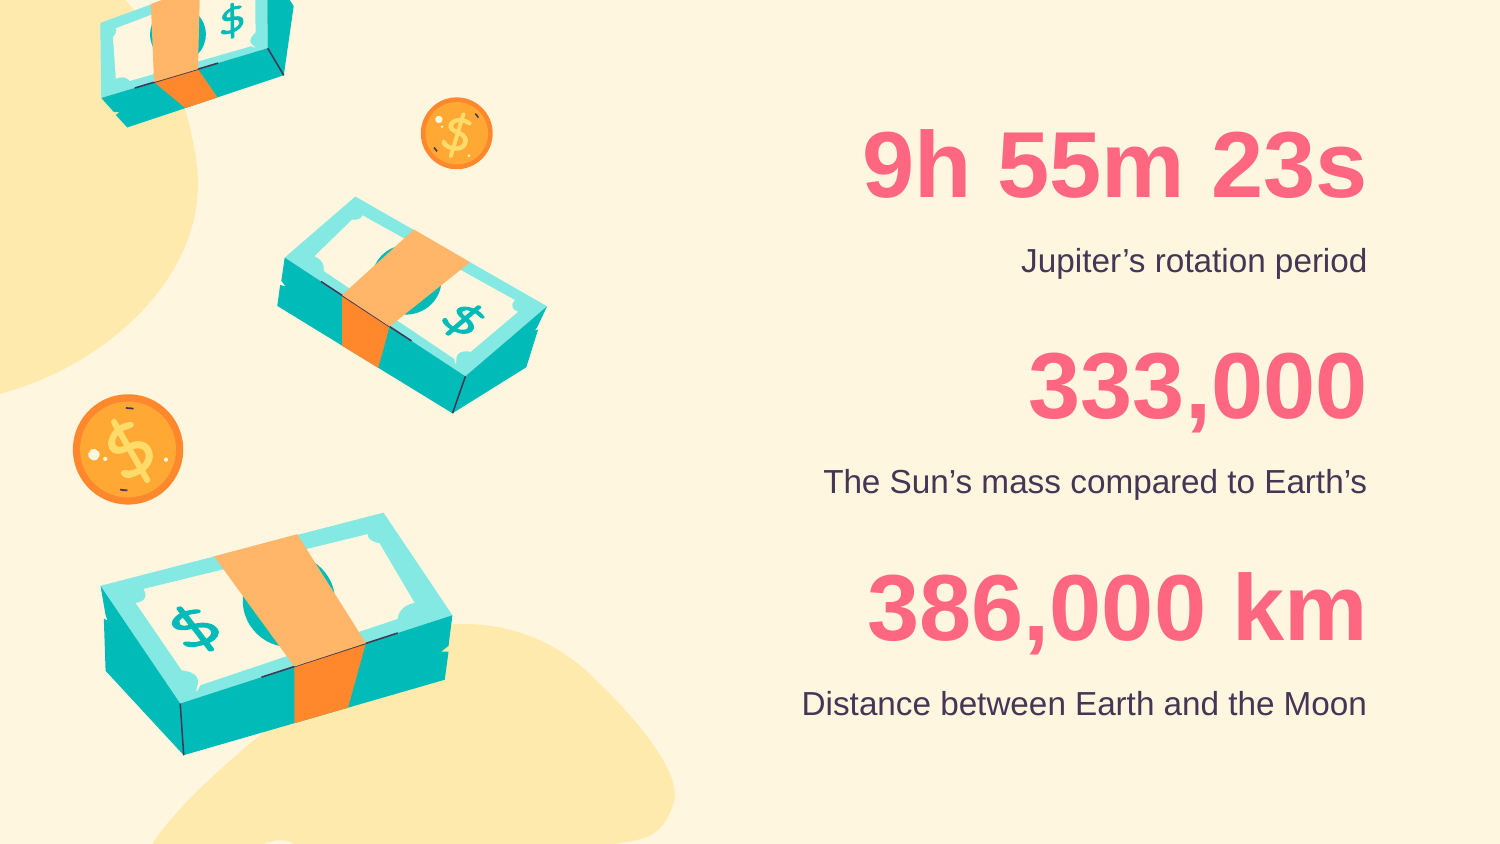

# 9h 55m 23s

Jupiter’s rotation period
333,000

The Sun’s mass compared to Earth’s

386,000 km
Distance between Earth and the Moon